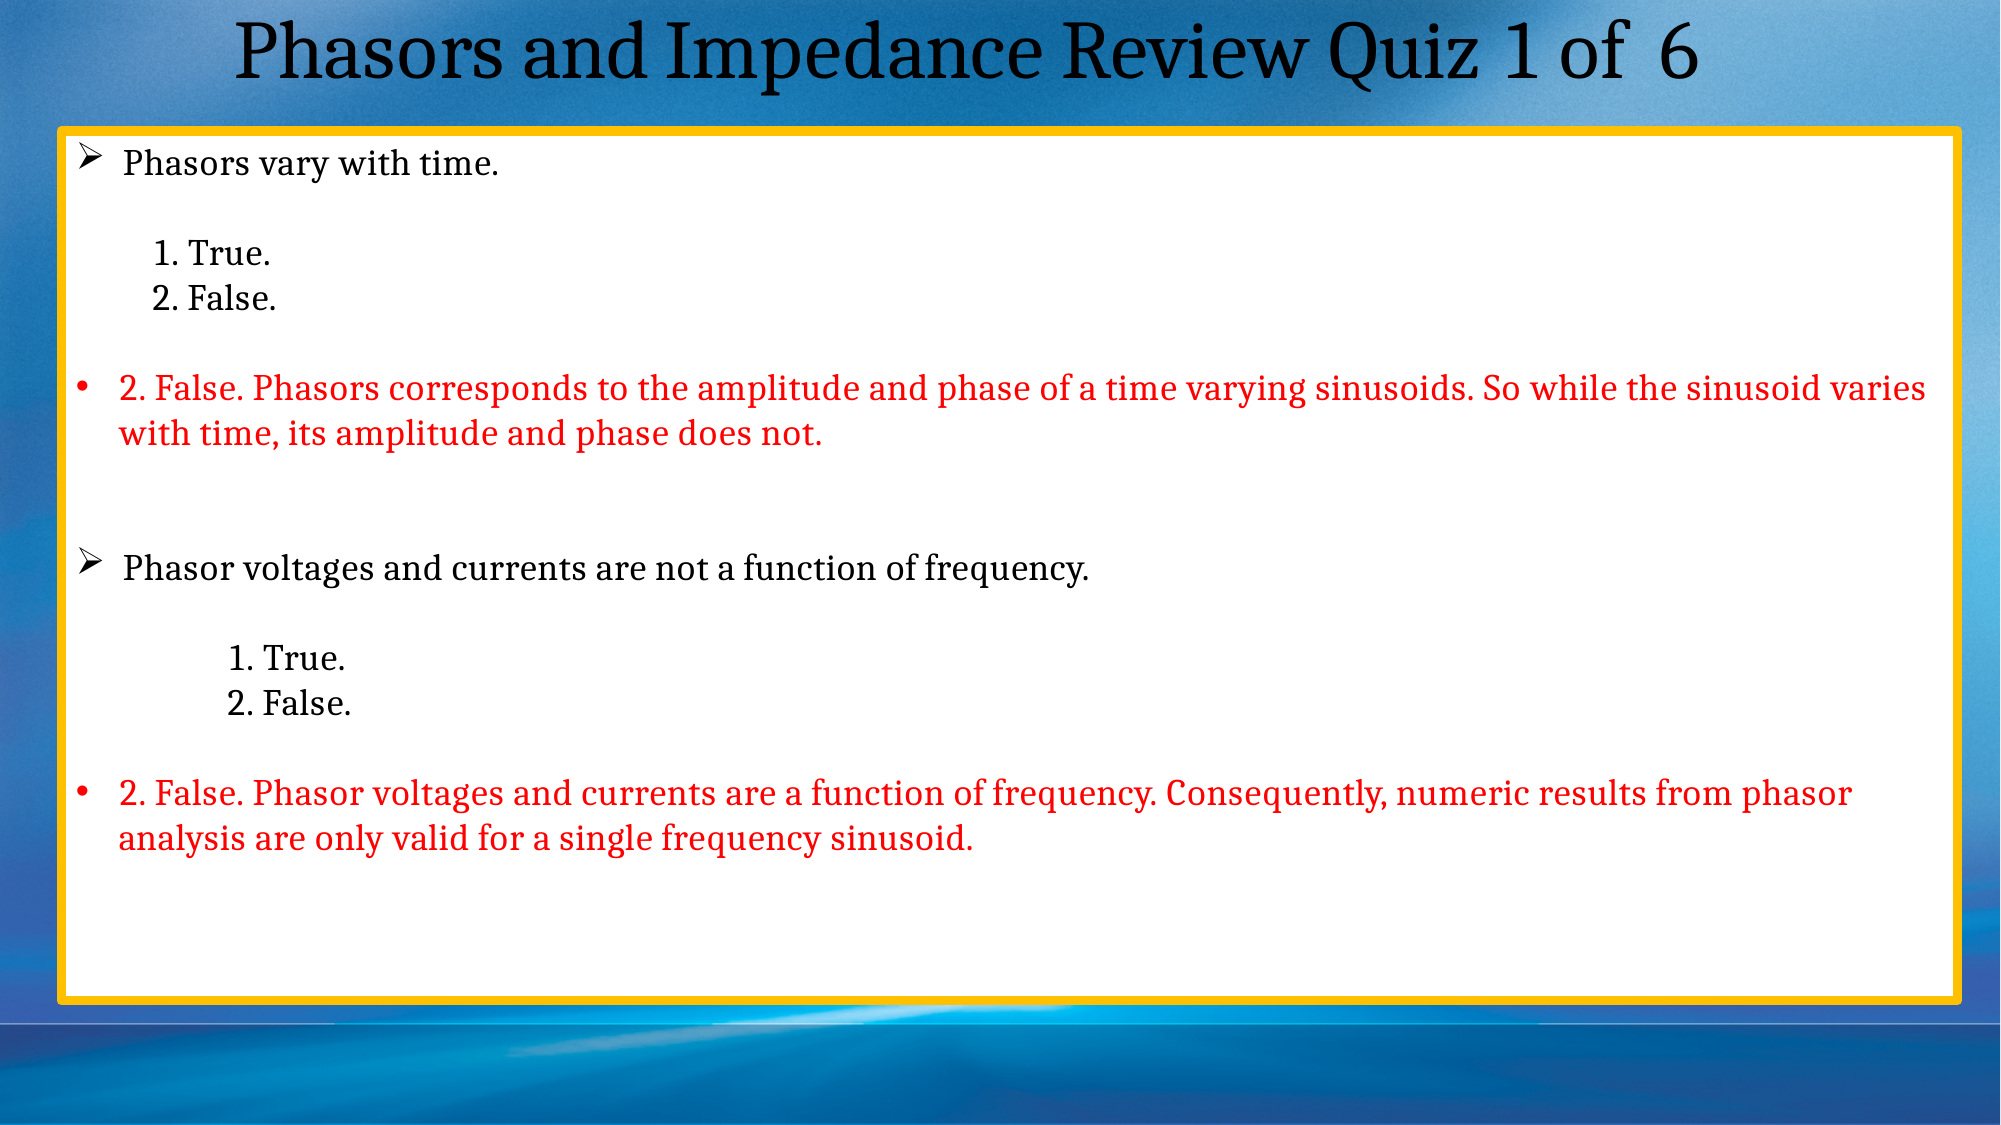

# Phasors and Impedance Review Quiz 1 of  6
Phasors vary with time.

1. True.
2. False.

2. False. Phasors corresponds to the amplitude and phase of a time varying sinusoids. So while the sinusoid varies with time, its amplitude and phase does not.

Phasor voltages and currents are not a function of frequency.

	1. True.
	2. False.

2. False. Phasor voltages and currents are a function of frequency. Consequently, numeric results from phasor analysis are only valid for a single frequency sinusoid.